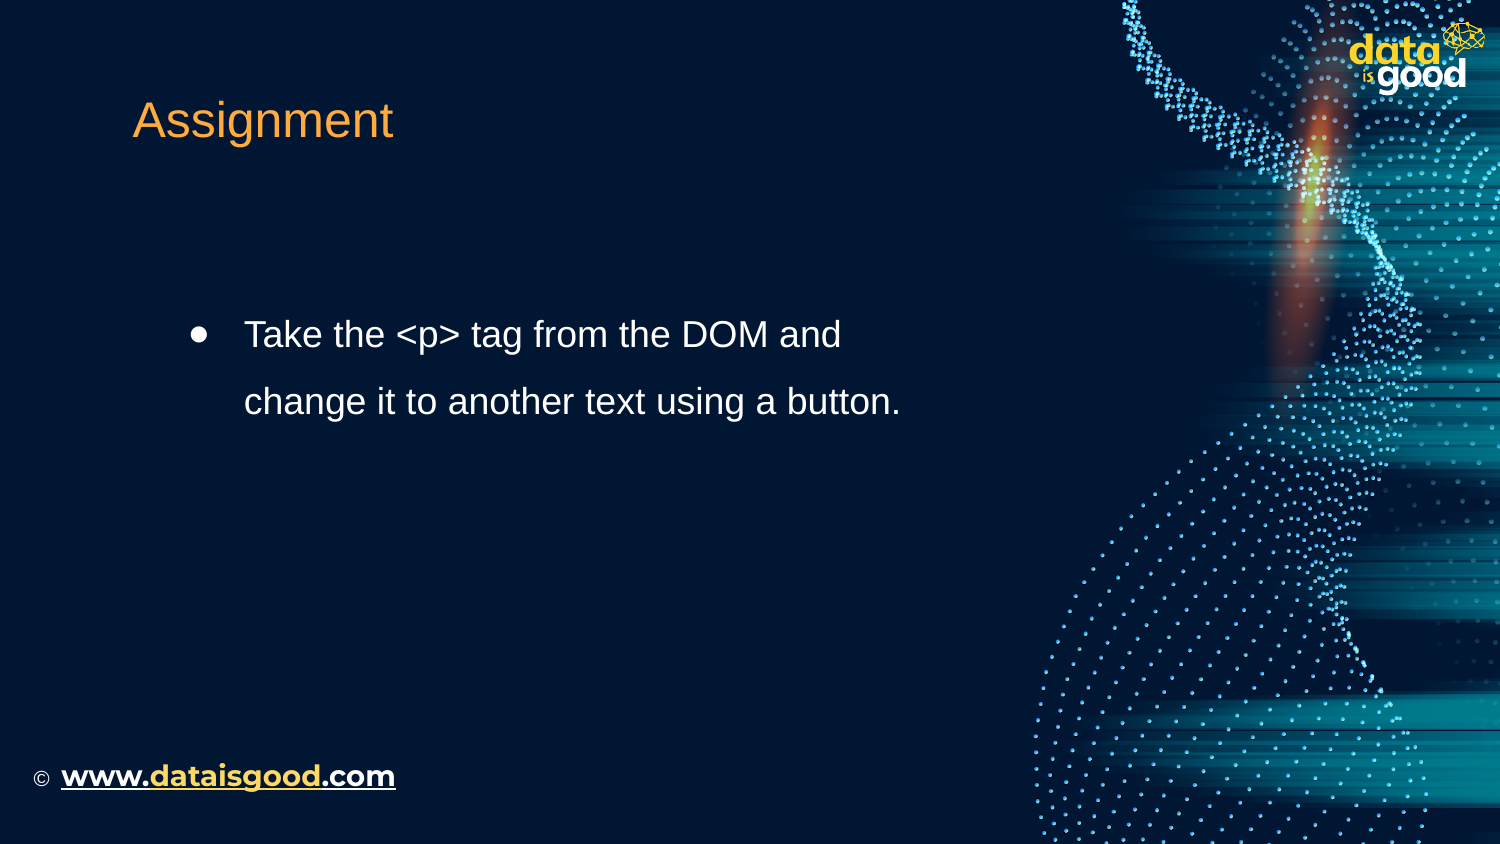

# Assignment
Take the <p> tag from the DOM and change it to another text using a button.